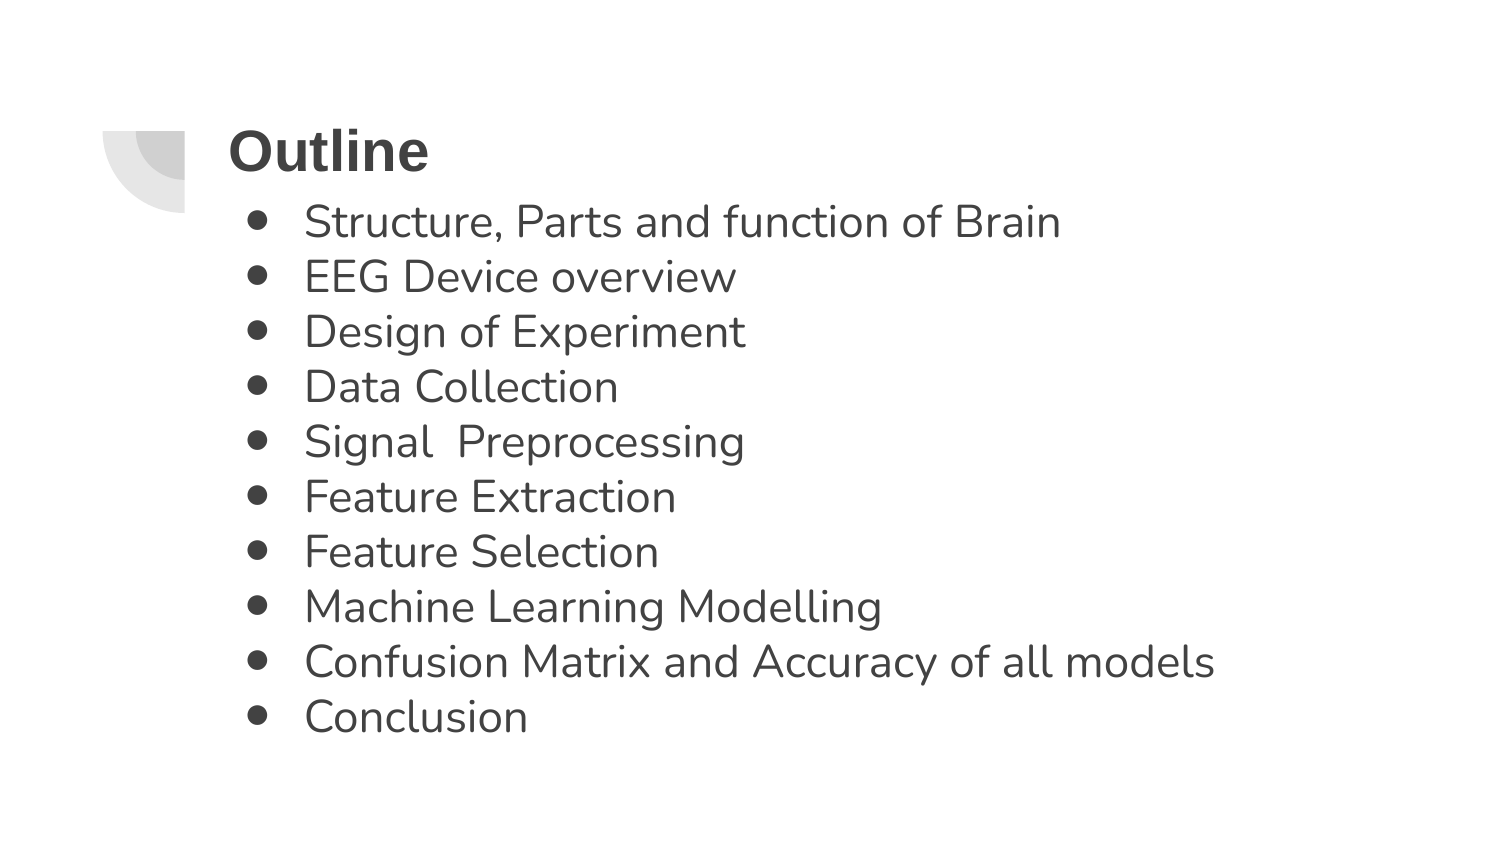

# Outline
Structure, Parts and function of Brain
EEG Device overview
Design of Experiment
Data Collection
Signal  Preprocessing
Feature Extraction
Feature Selection
Machine Learning Modelling
Confusion Matrix and Accuracy of all models
Conclusion